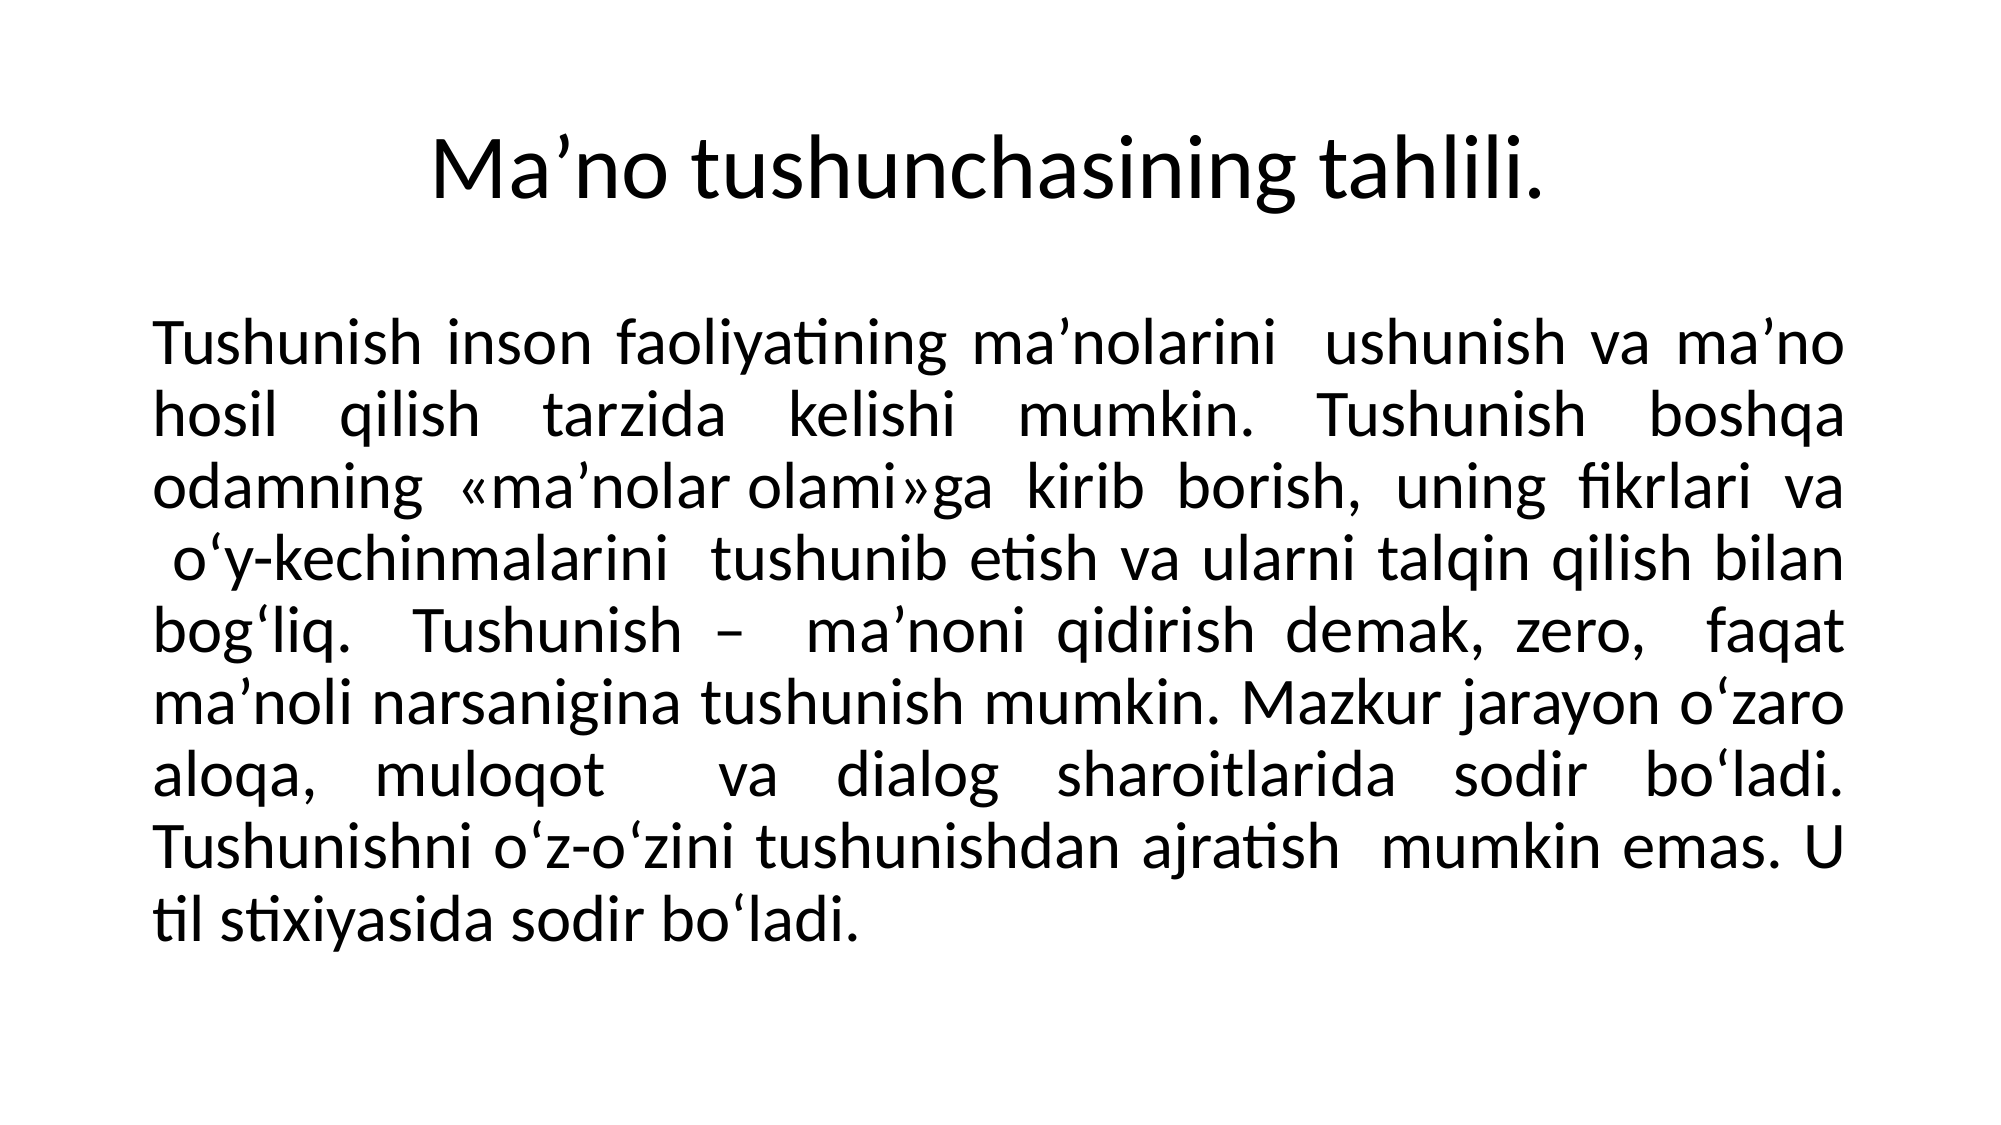

# Ma’no tushunchasining tahlili.
Tushunish inson faoliyatining ma’nolarini  ushunish va ma’no hosil qilish tarzida kelishi mumkin. Tushunish boshqa odamning  «ma’nolar olami»ga  kirib  borish,  uning  fikrlari  va  o‘y-kechinmalarini  tushunib etish va ularni talqin qilish bilan bog‘liq.  Tushunish –  ma’noni qidirish demak, zero,  faqat ma’noli narsanigina tushunish mumkin. Mazkur jarayon o‘zaro aloqa, muloqot  va dialog sharoitlarida sodir bo‘ladi. Tushunishni o‘z-o‘zini tushunishdan ajratish  mumkin emas. U til stixiyasida sodir bo‘ladi.